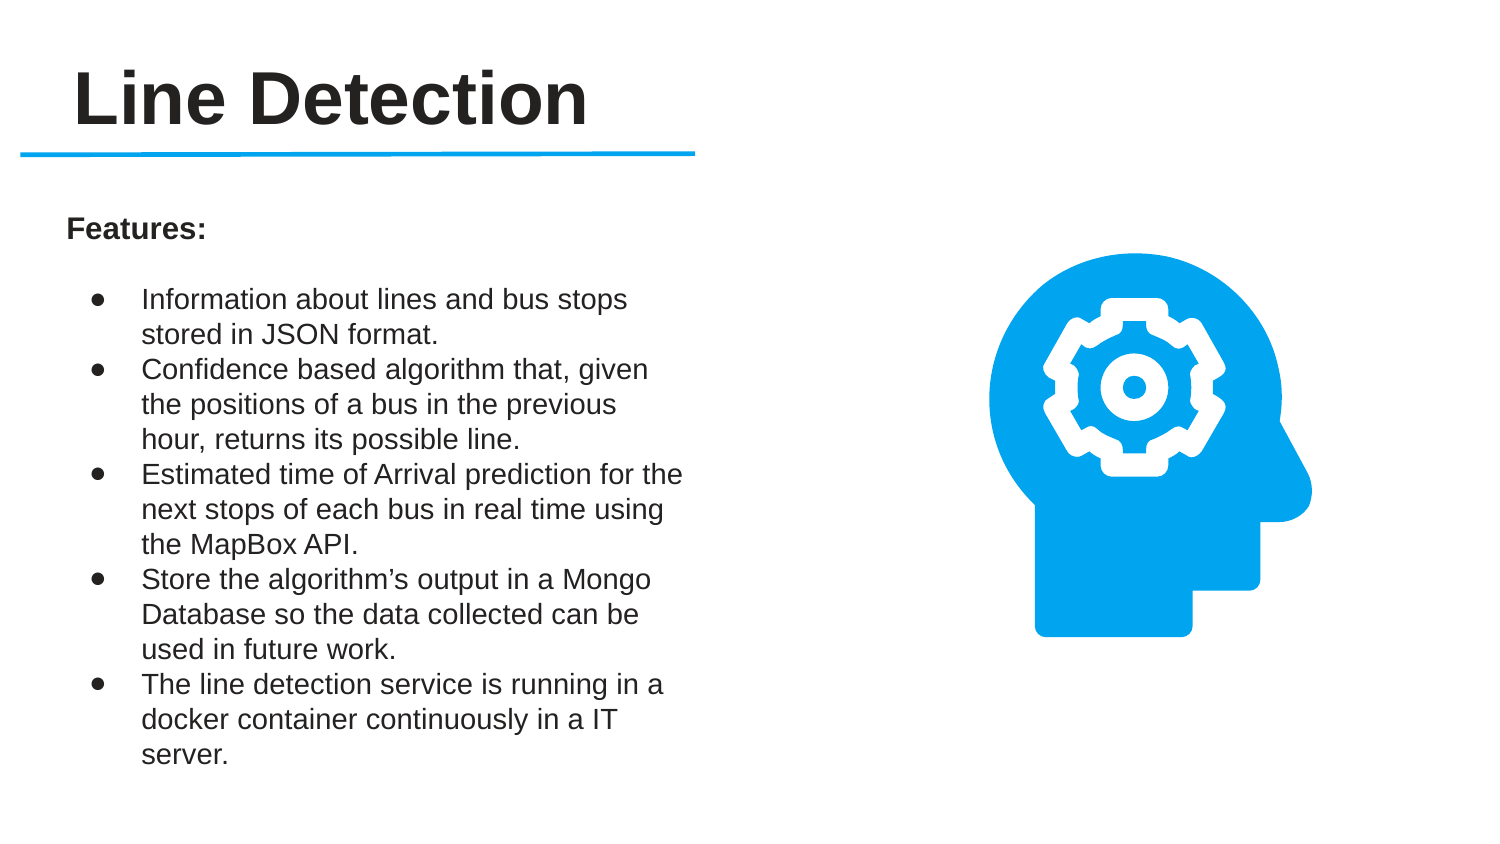

# Line Detection
Features:

Information about lines and bus stops stored in JSON format.
Confidence based algorithm that, given the positions of a bus in the previous hour, returns its possible line.
Estimated time of Arrival prediction for the next stops of each bus in real time using the MapBox API.
Store the algorithm’s output in a Mongo Database so the data collected can be used in future work.
The line detection service is running in a docker container continuously in a IT server.